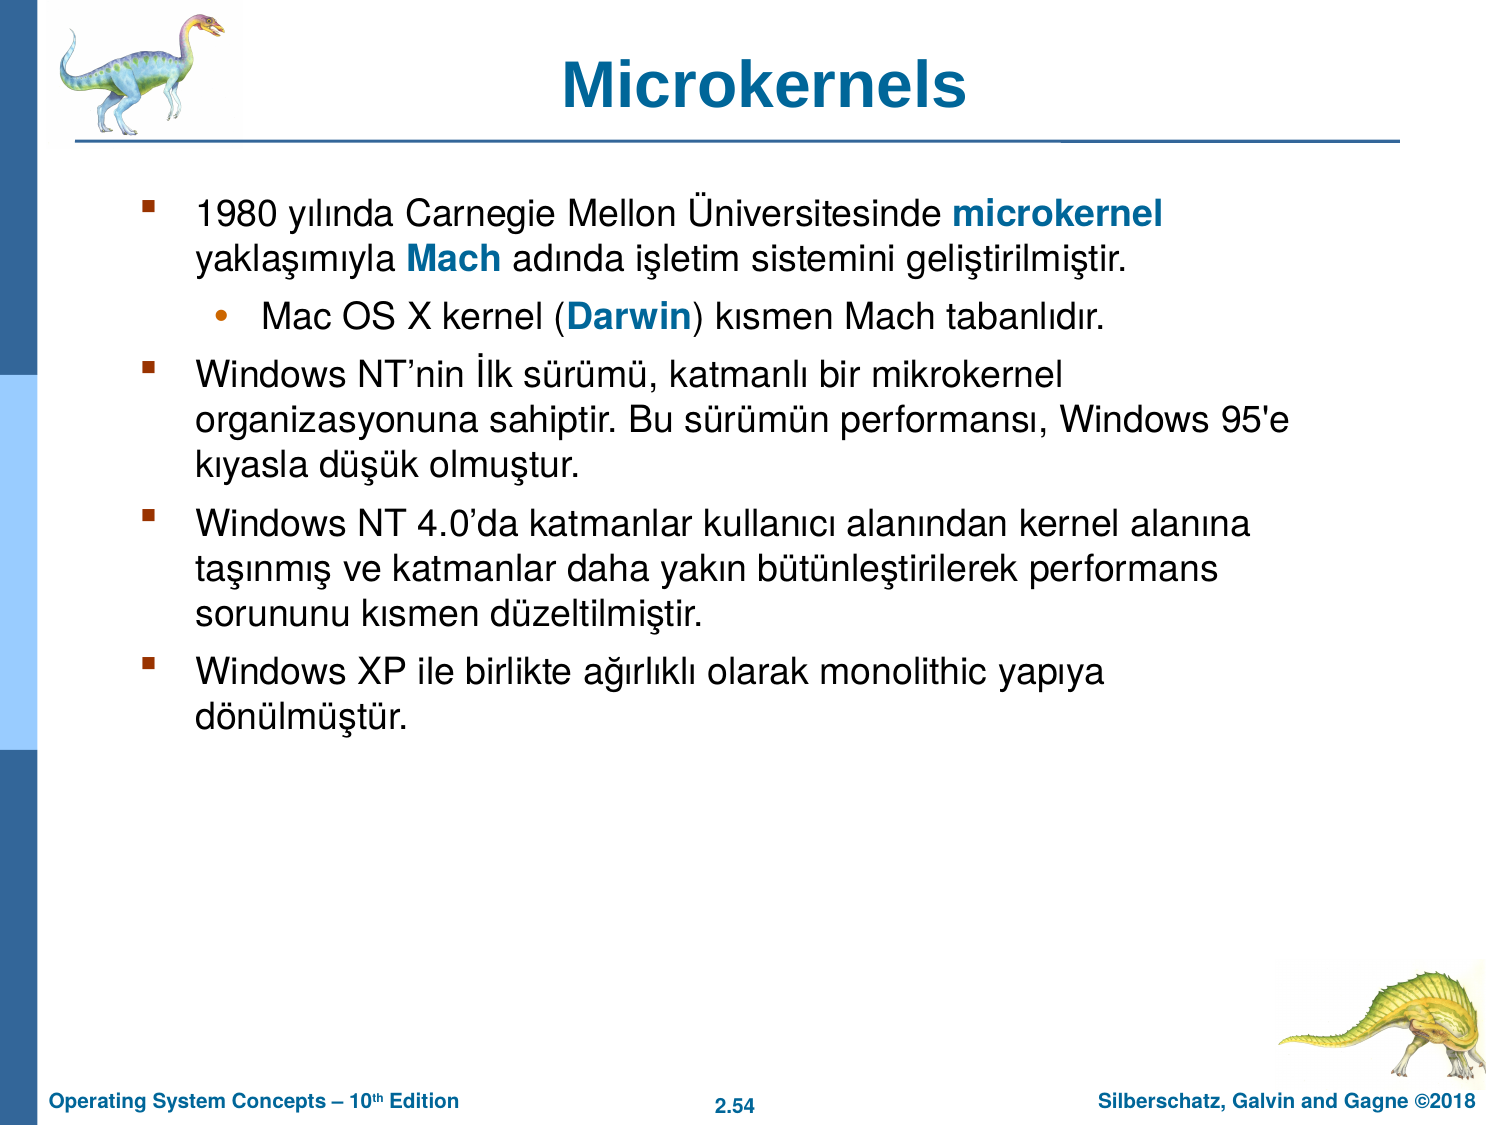

# Microkernels
1980 yılında Carnegie Mellon Üniversitesinde microkernel yaklaşımıyla Mach adında işletim sistemini geliştirilmiştir.
Mac OS X kernel (Darwin) kısmen Mach tabanlıdır.
Windows NT’nin İlk sürümü, katmanlı bir mikrokernel organizasyonuna sahiptir. Bu sürümün performansı, Windows 95'e kıyasla düşük olmuştur.
Windows NT 4.0’da katmanlar kullanıcı alanından kernel alanına taşınmış ve katmanlar daha yakın bütünleştirilerek performans sorununu kısmen düzeltilmiştir.
Windows XP ile birlikte ağırlıklı olarak monolithic yapıya dönülmüştür.